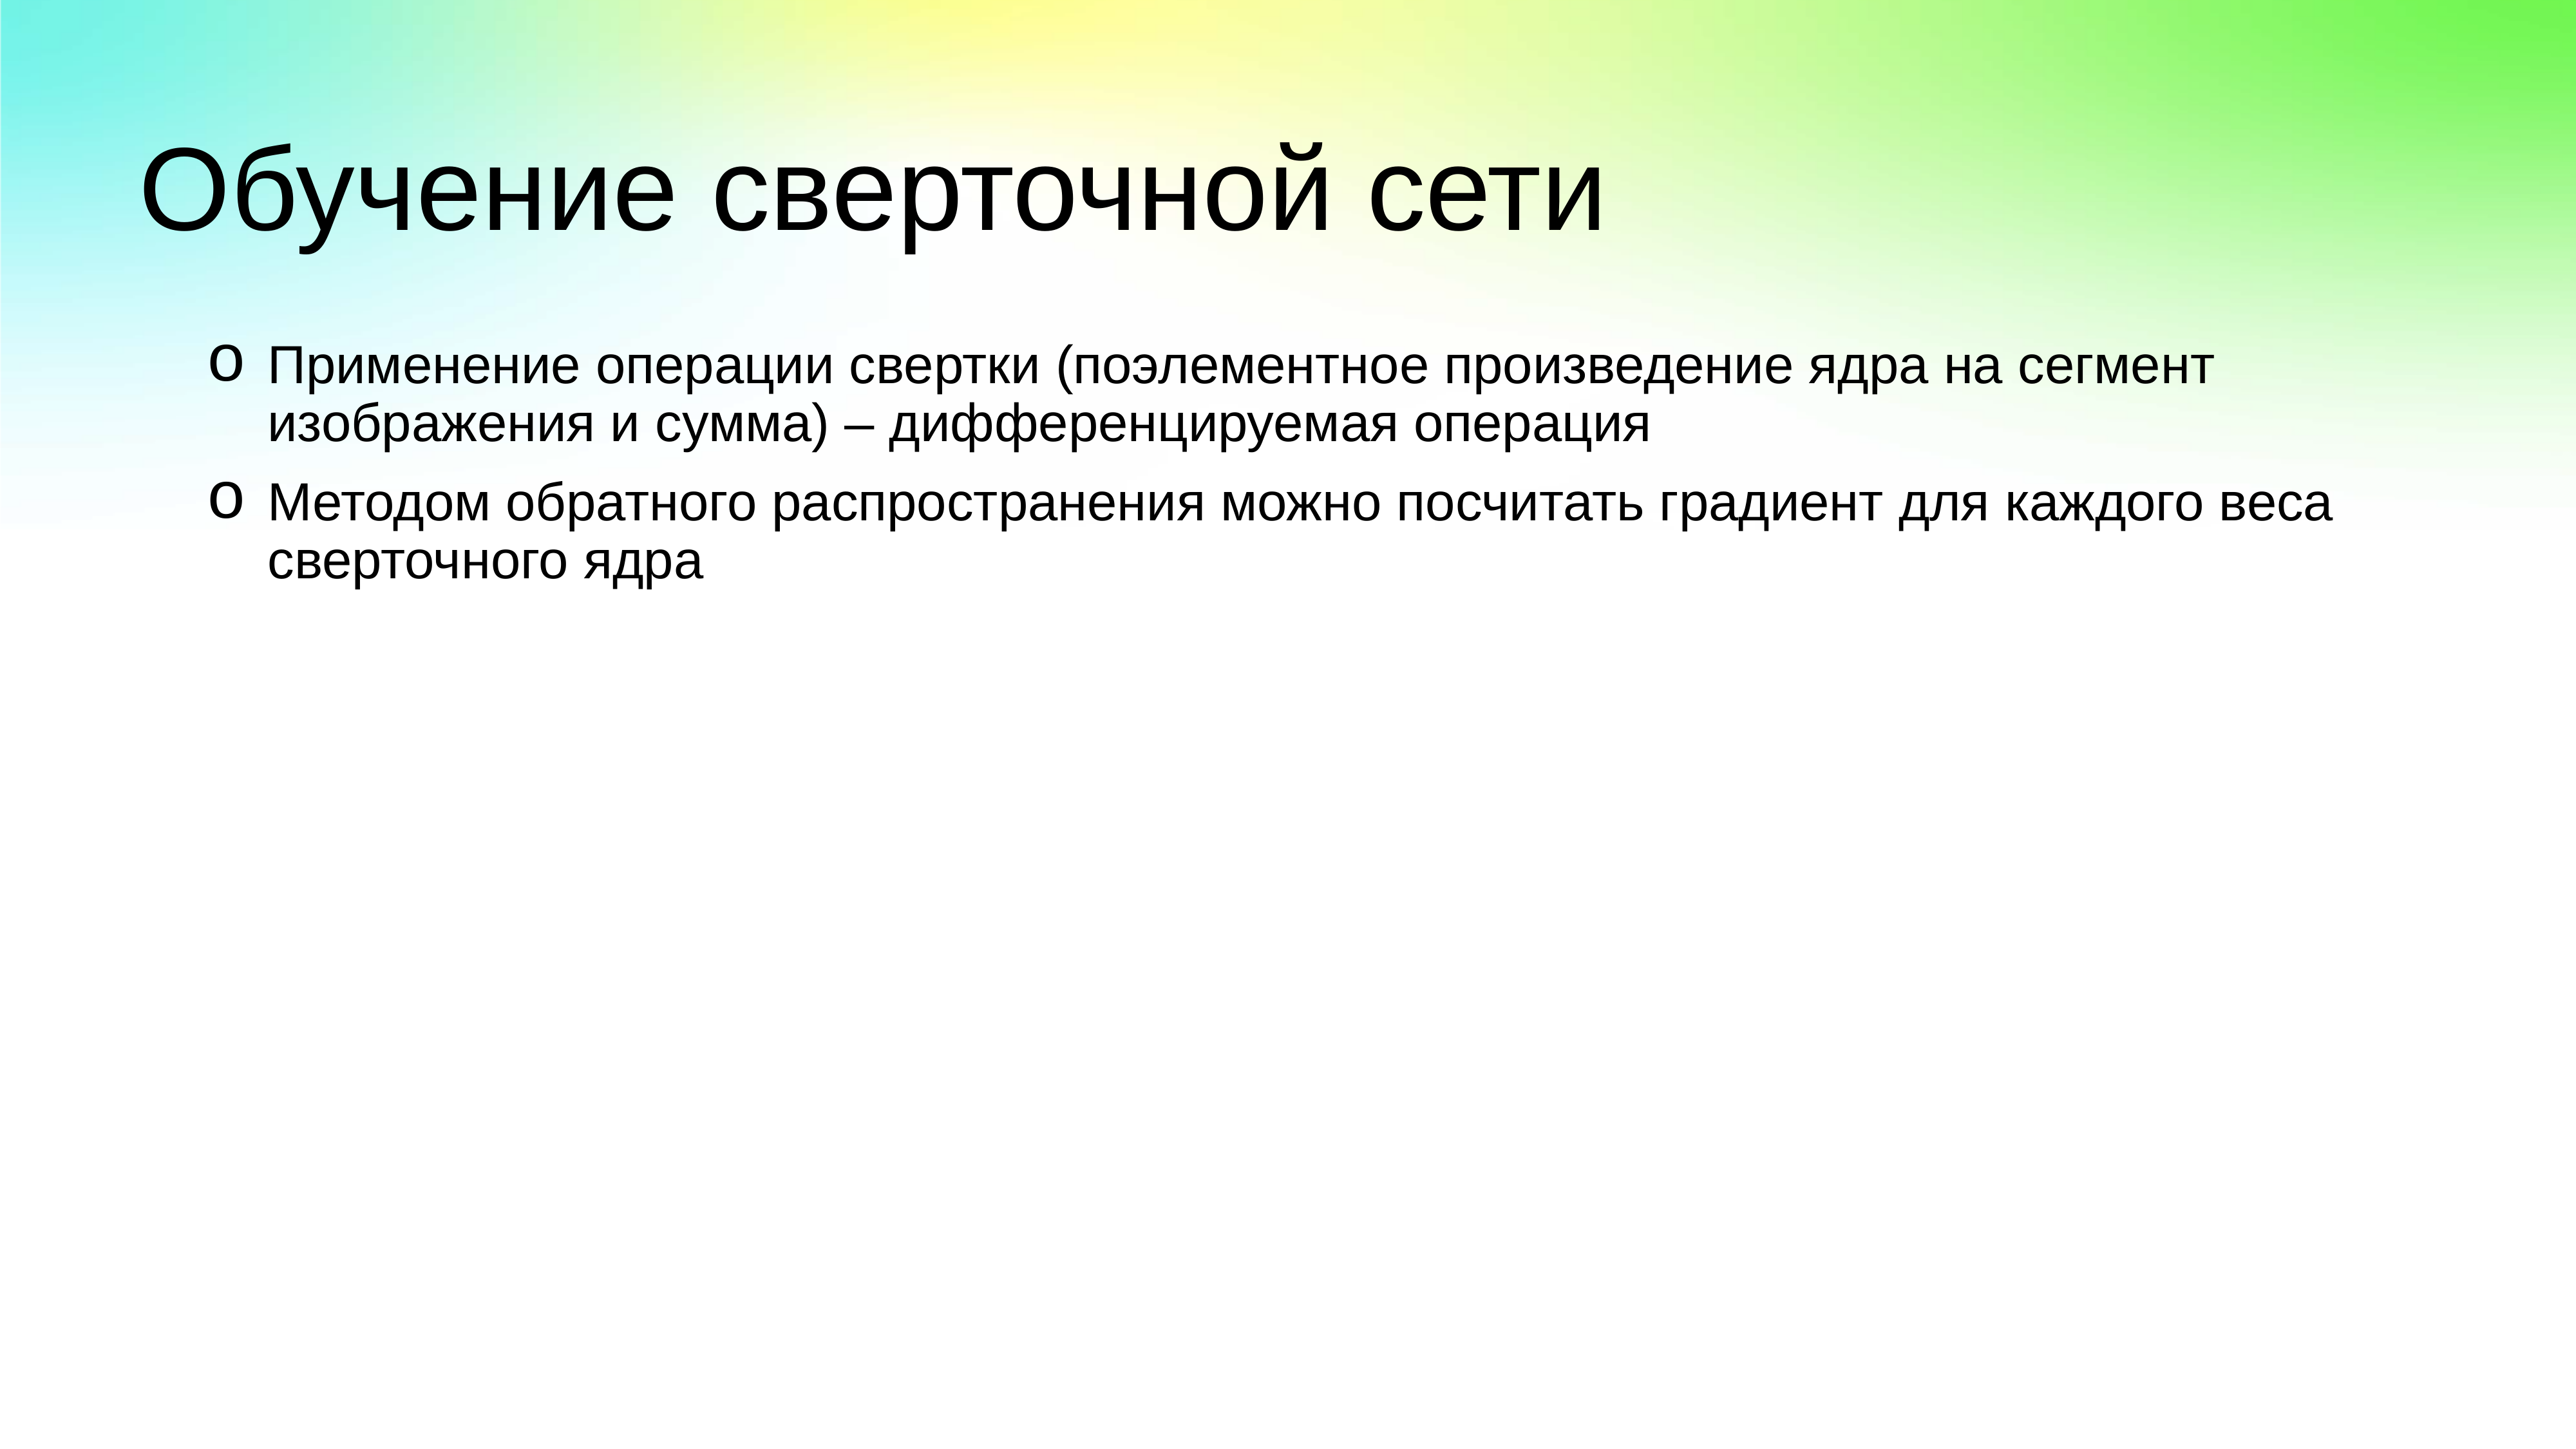

# Обучение сверточной сети
Применение операции свертки (поэлементное произведение ядра на сегмент изображения и сумма) – дифференцируемая операция
Методом обратного распространения можно посчитать градиент для каждого веса сверточного ядра